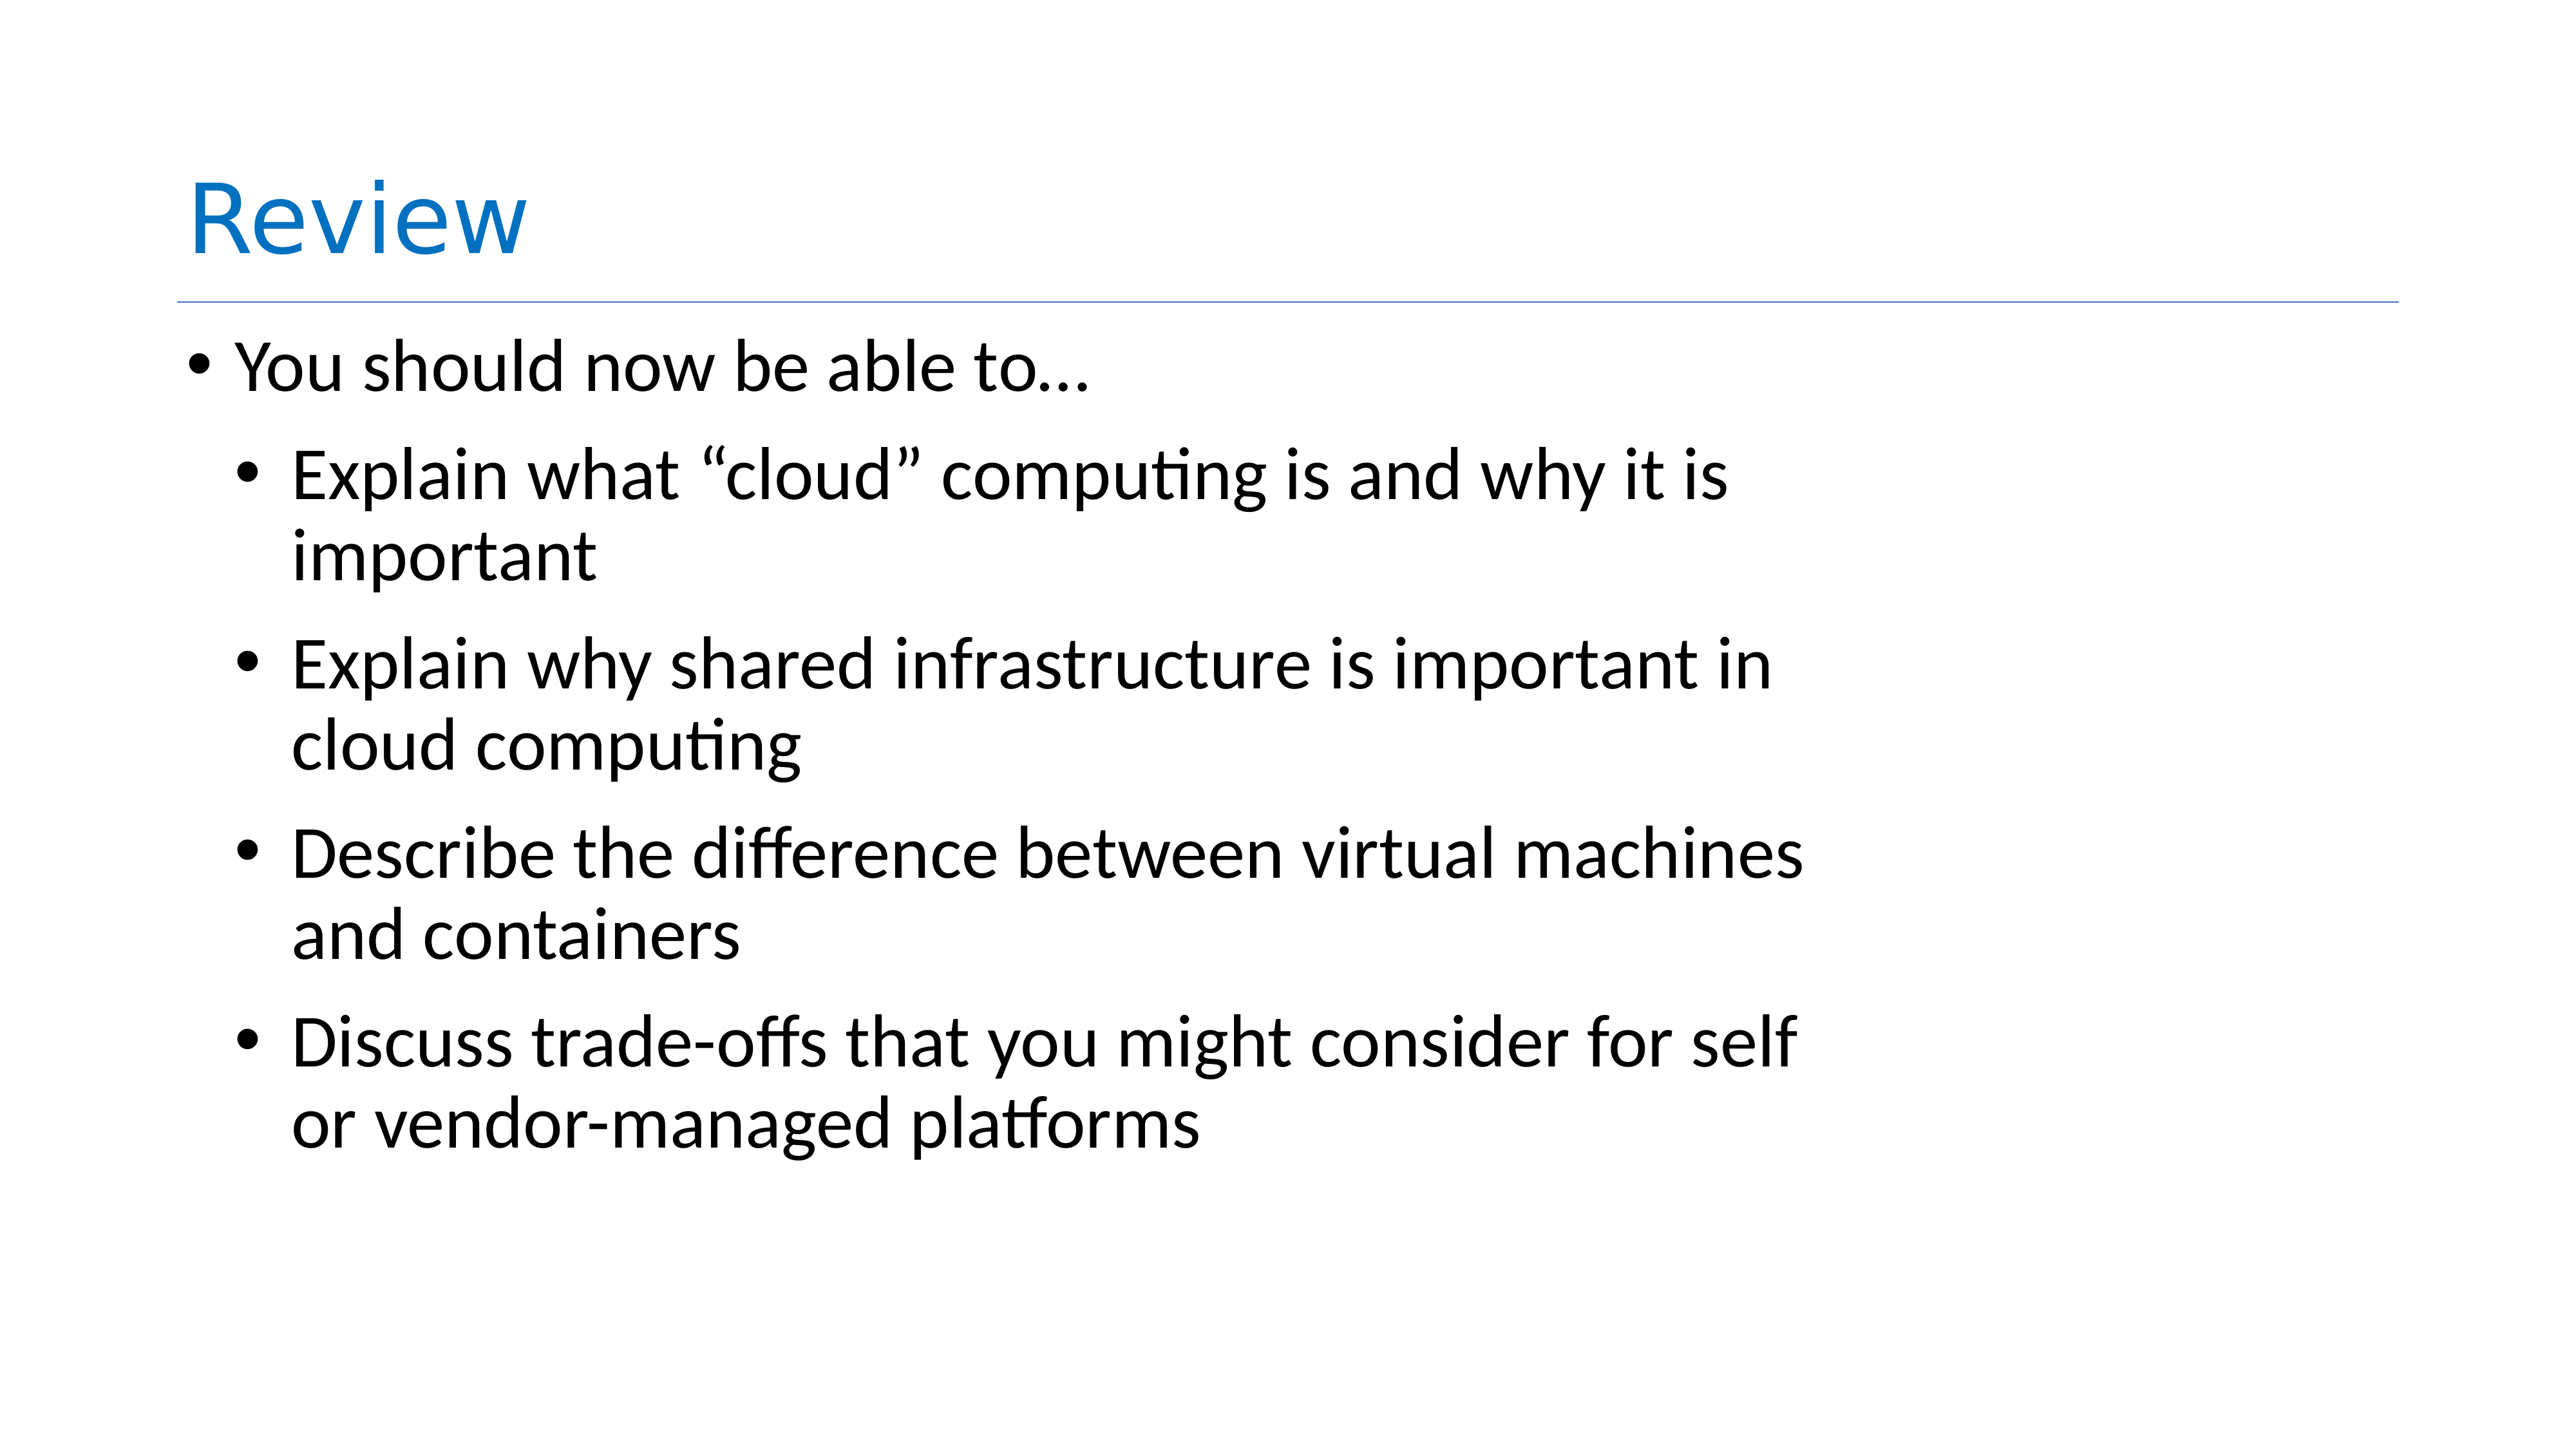

# Review
You should now be able to…
Explain what “cloud” computing is and why it is important
Explain why shared infrastructure is important in cloud computing
Describe the difference between virtual machines and containers
Discuss trade-offs that you might consider for self or vendor-managed platforms